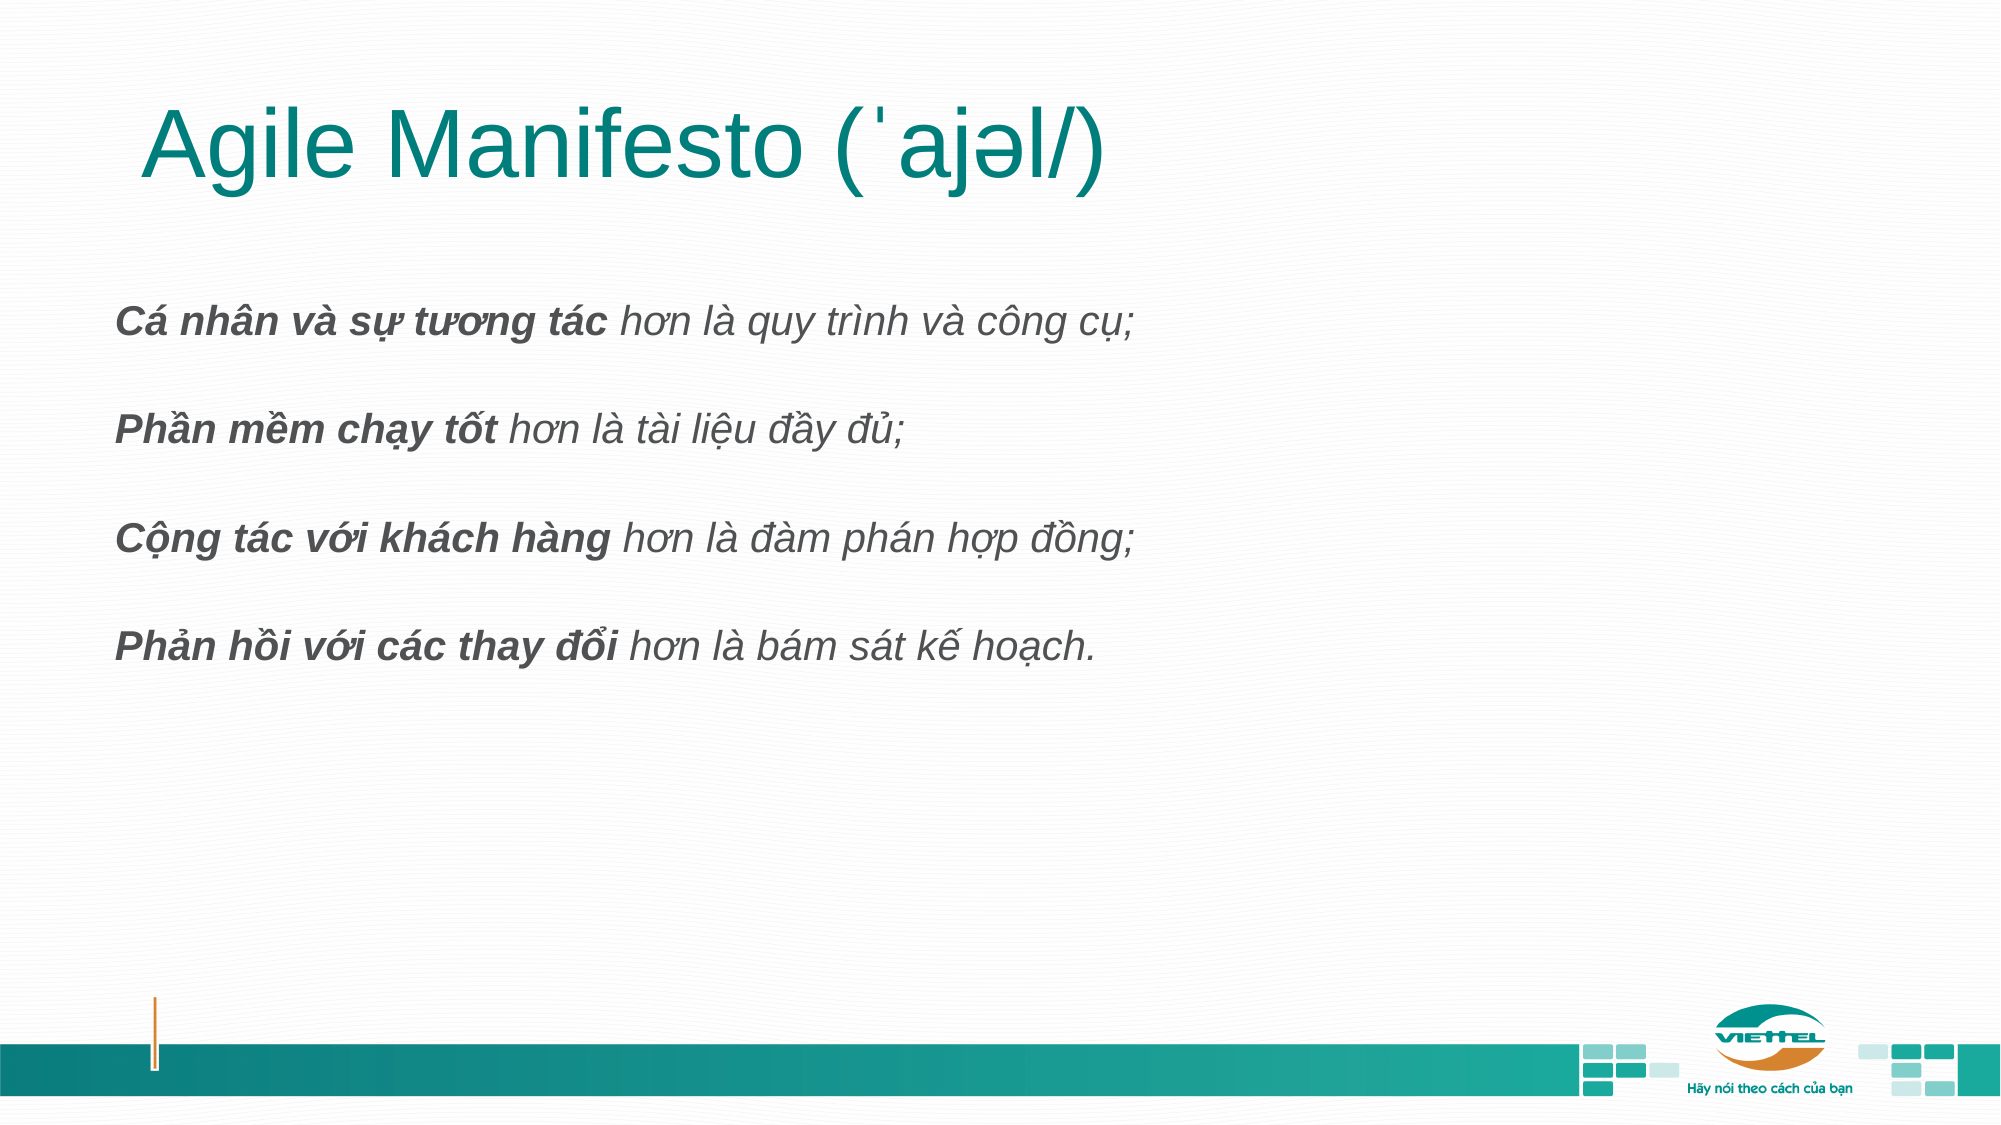

# Agile Manifesto (ˈajəl/)
Cá nhân và sự tương tác hơn là quy trình và công cụ;
Phần mềm chạy tốt hơn là tài liệu đầy đủ;
Cộng tác với khách hàng hơn là đàm phán hợp đồng;
Phản hồi với các thay đổi hơn là bám sát kế hoạch.